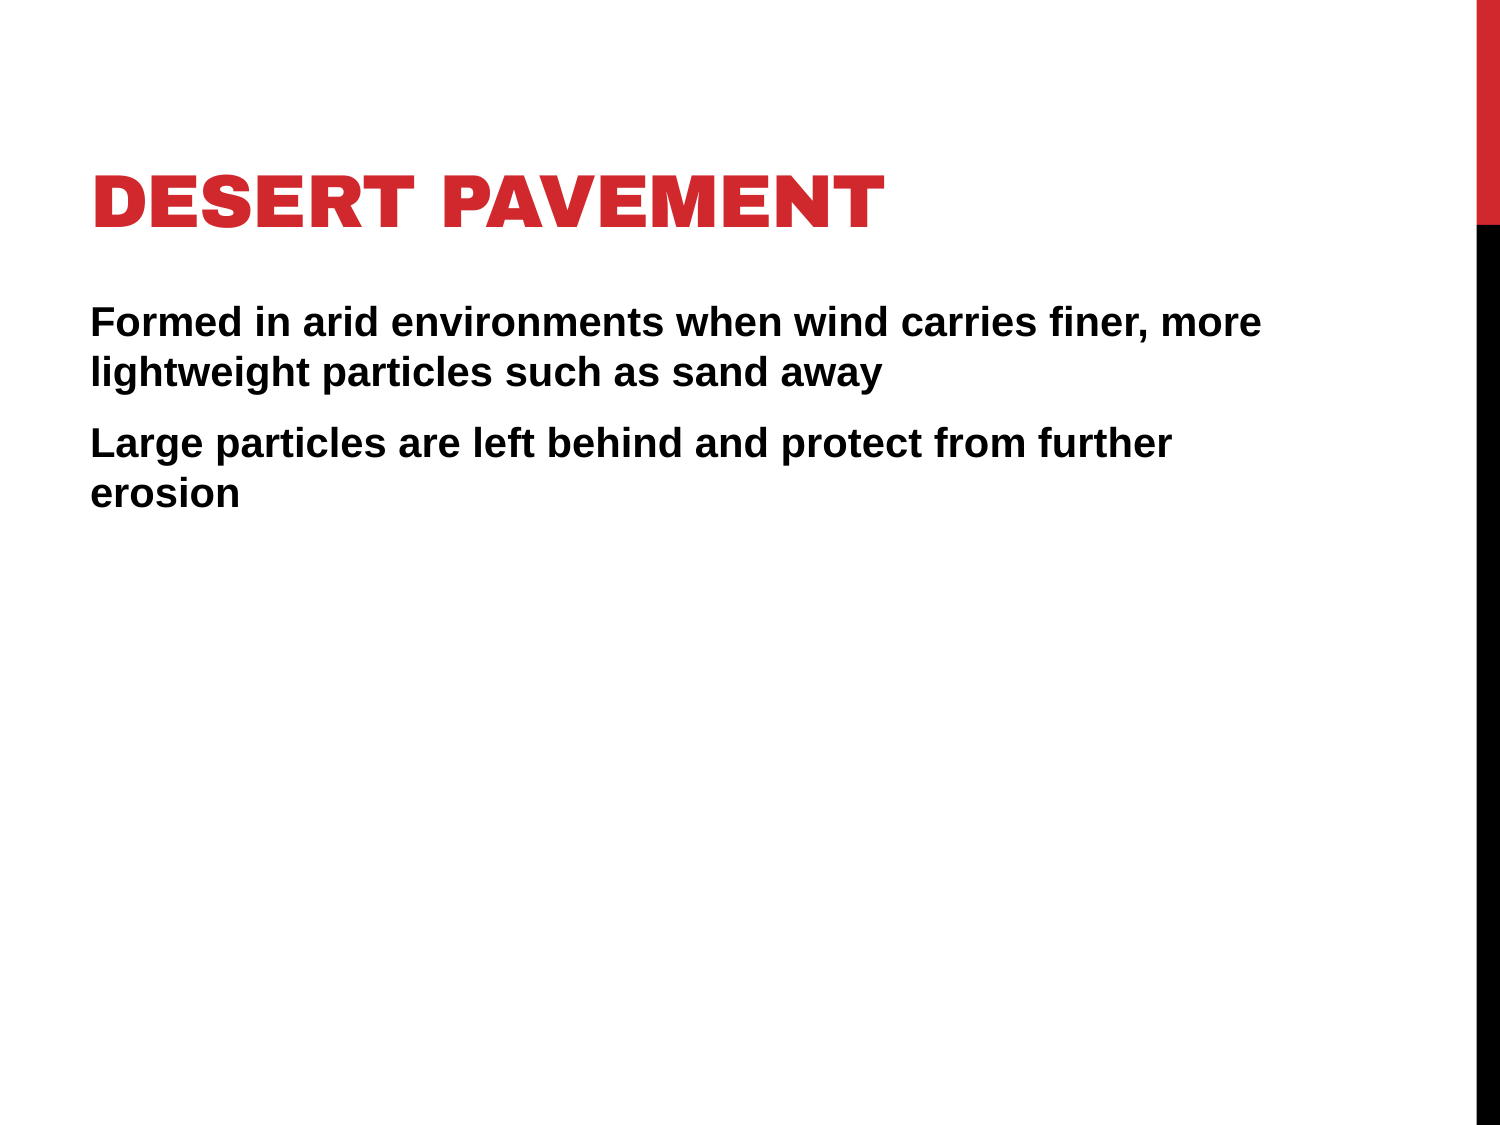

# Desert pavement
Formed in arid environments when wind carries finer, more lightweight particles such as sand away
Large particles are left behind and protect from further erosion